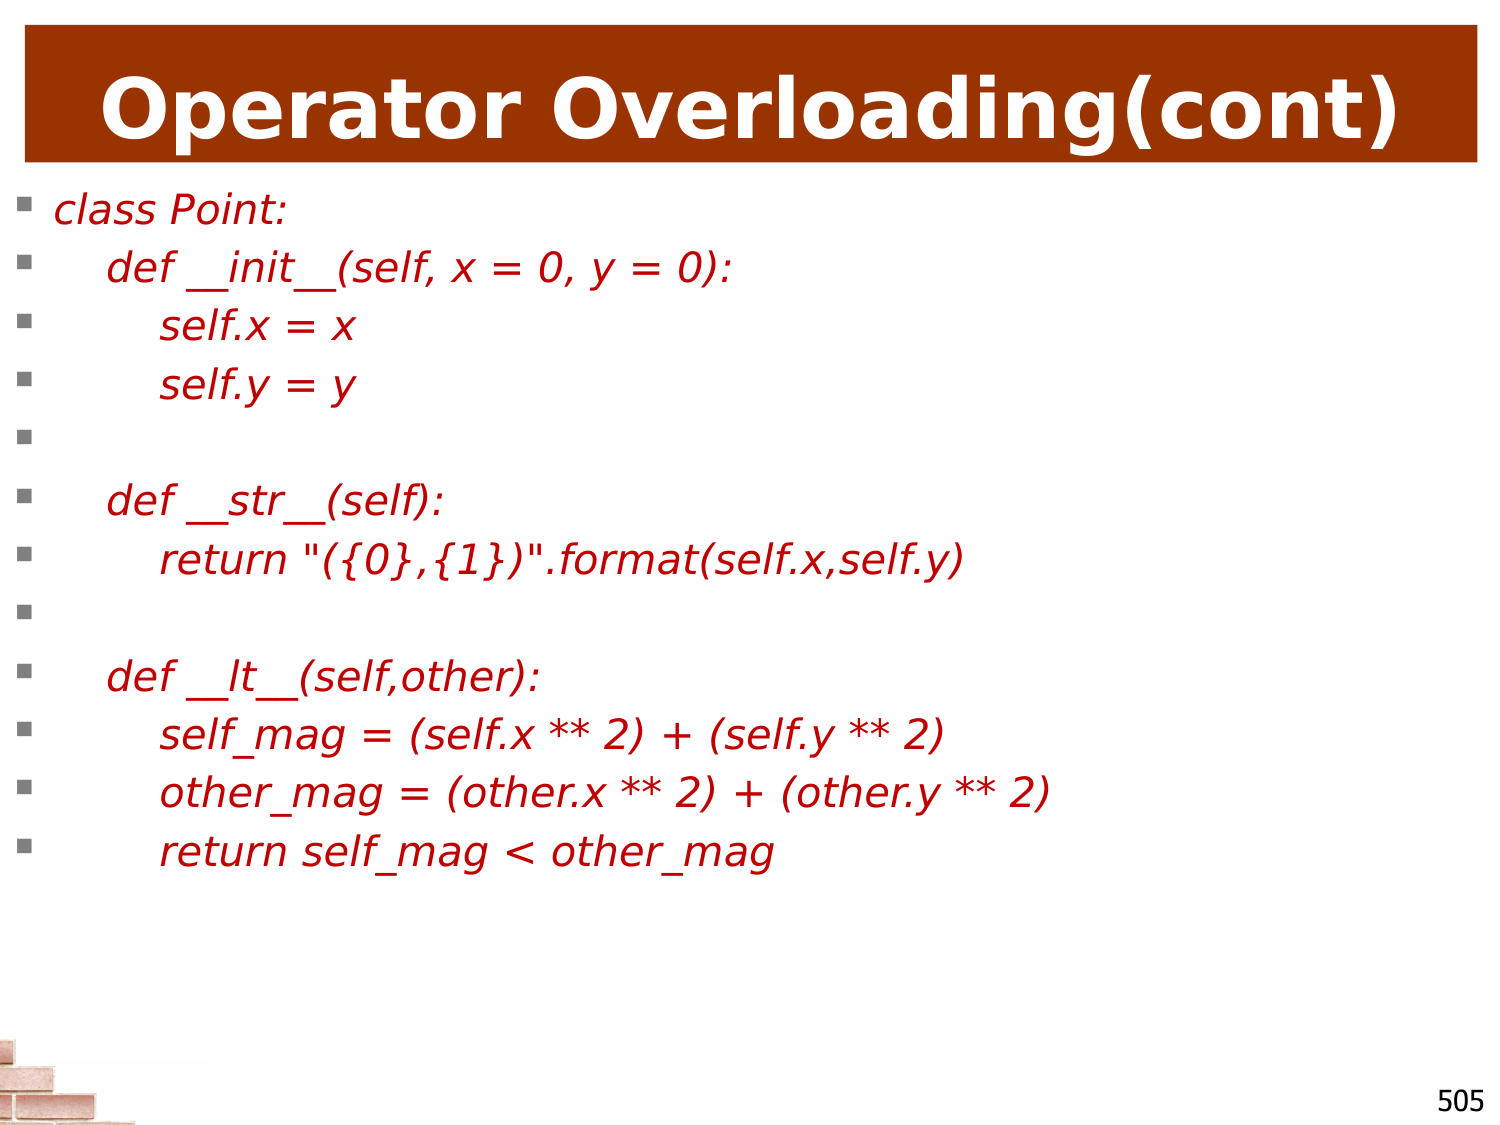

# Operator Overloading(cont)
class Point:
    def __init__(self, x = 0, y = 0):
        self.x = x
        self.y = y

    def __str__(self):
        return "({0},{1})".format(self.x,self.y)

    def __lt__(self,other):
        self_mag = (self.x ** 2) + (self.y ** 2)
        other_mag = (other.x ** 2) + (other.y ** 2)
        return self_mag < other_mag
505